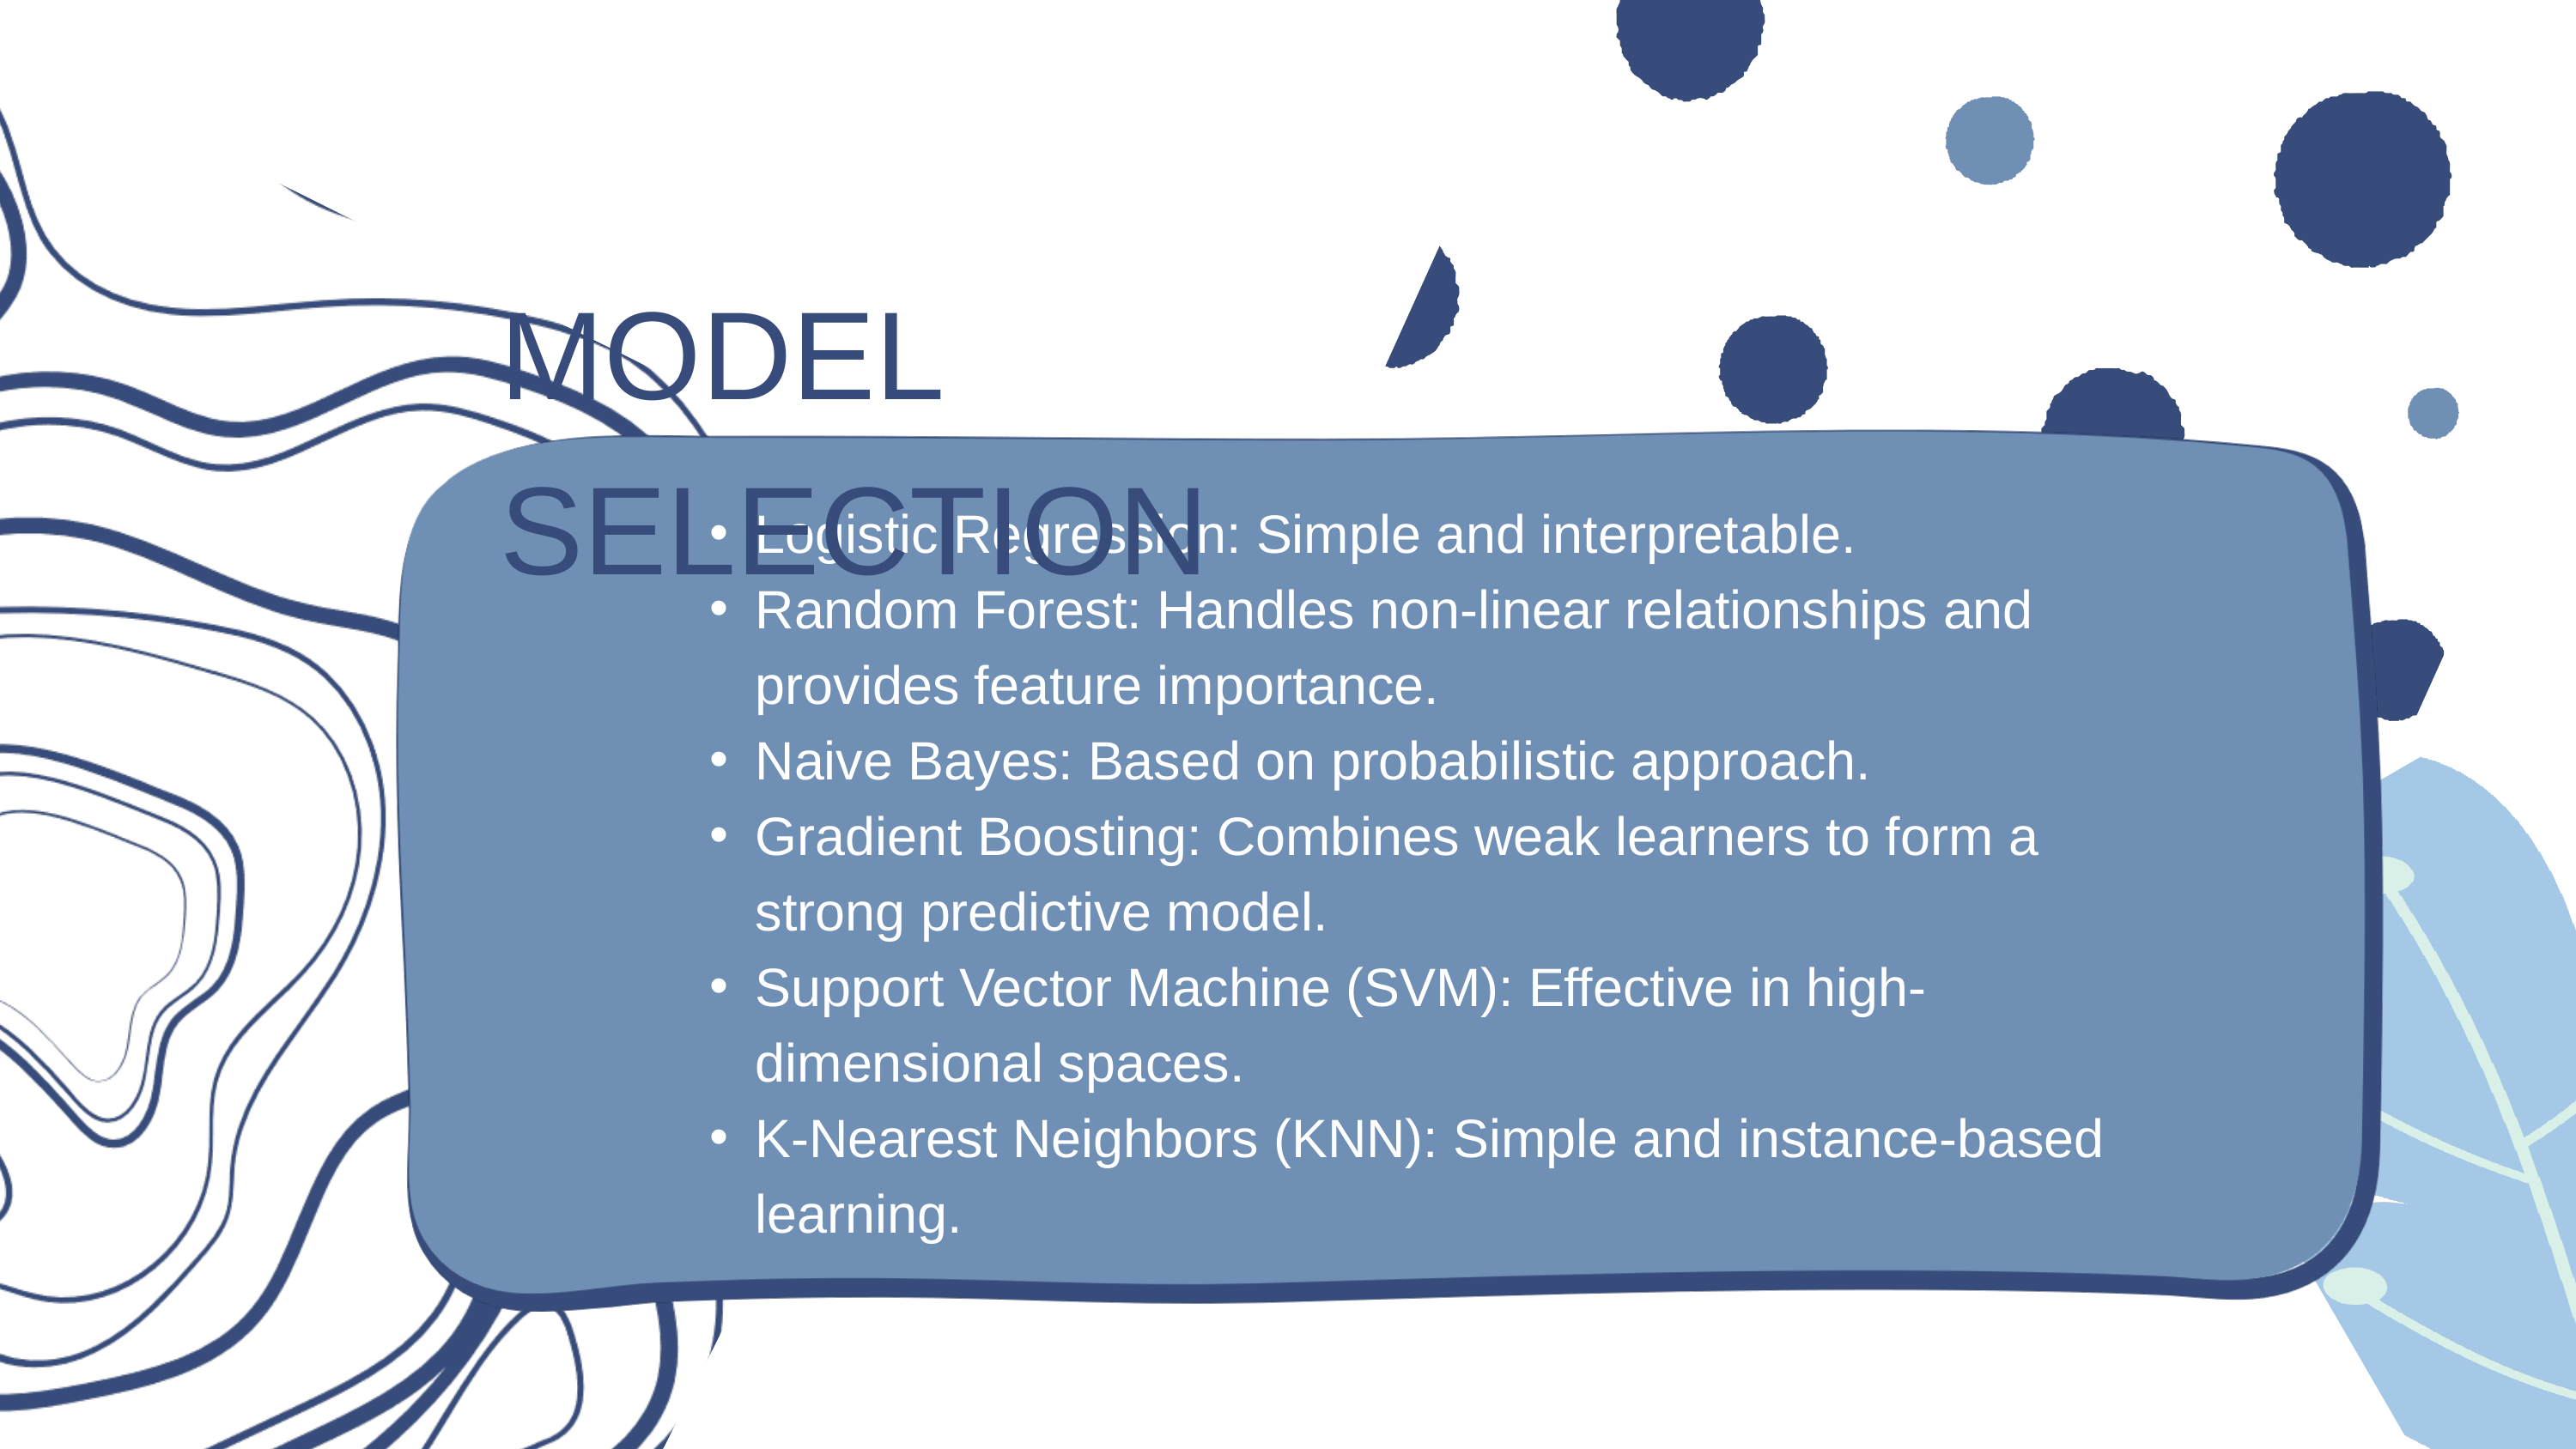

MODEL SELECTION

Logistic Regression: Simple and interpretable.
Random Forest: Handles non-linear relationships and provides feature importance.
Naive Bayes: Based on probabilistic approach.
Gradient Boosting: Combines weak learners to form a strong predictive model.
Support Vector Machine (SVM): Effective in high-dimensional spaces.
K-Nearest Neighbors (KNN): Simple and instance-based learning.